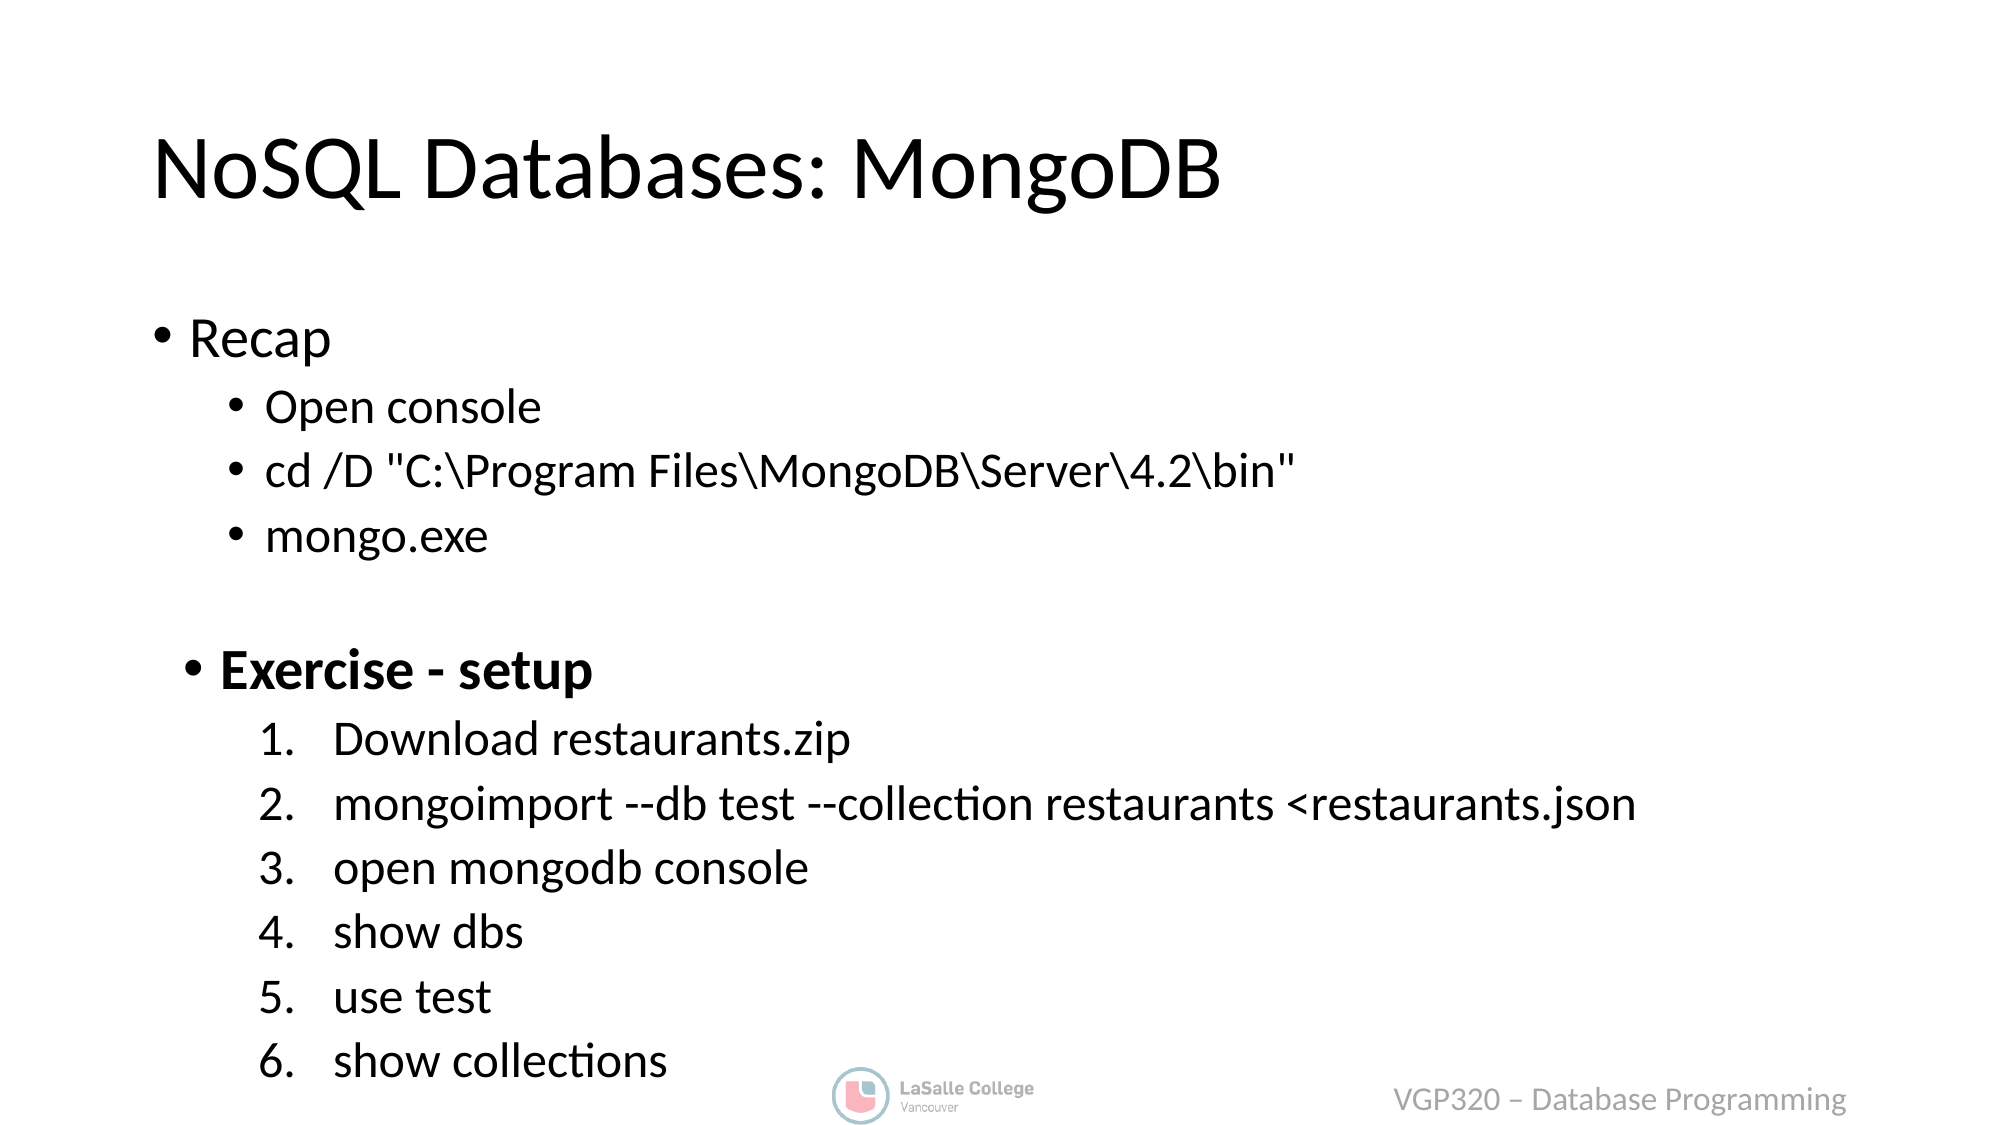

# NoSQL Databases: MongoDB
Recap
Open console
cd /D "C:\Program Files\MongoDB\Server\4.2\bin"
mongo.exe

Exercise - setup
Download restaurants.zip
mongoimport --db test --collection restaurants <restaurants.json
open mongodb console
show dbs
use test
show collections